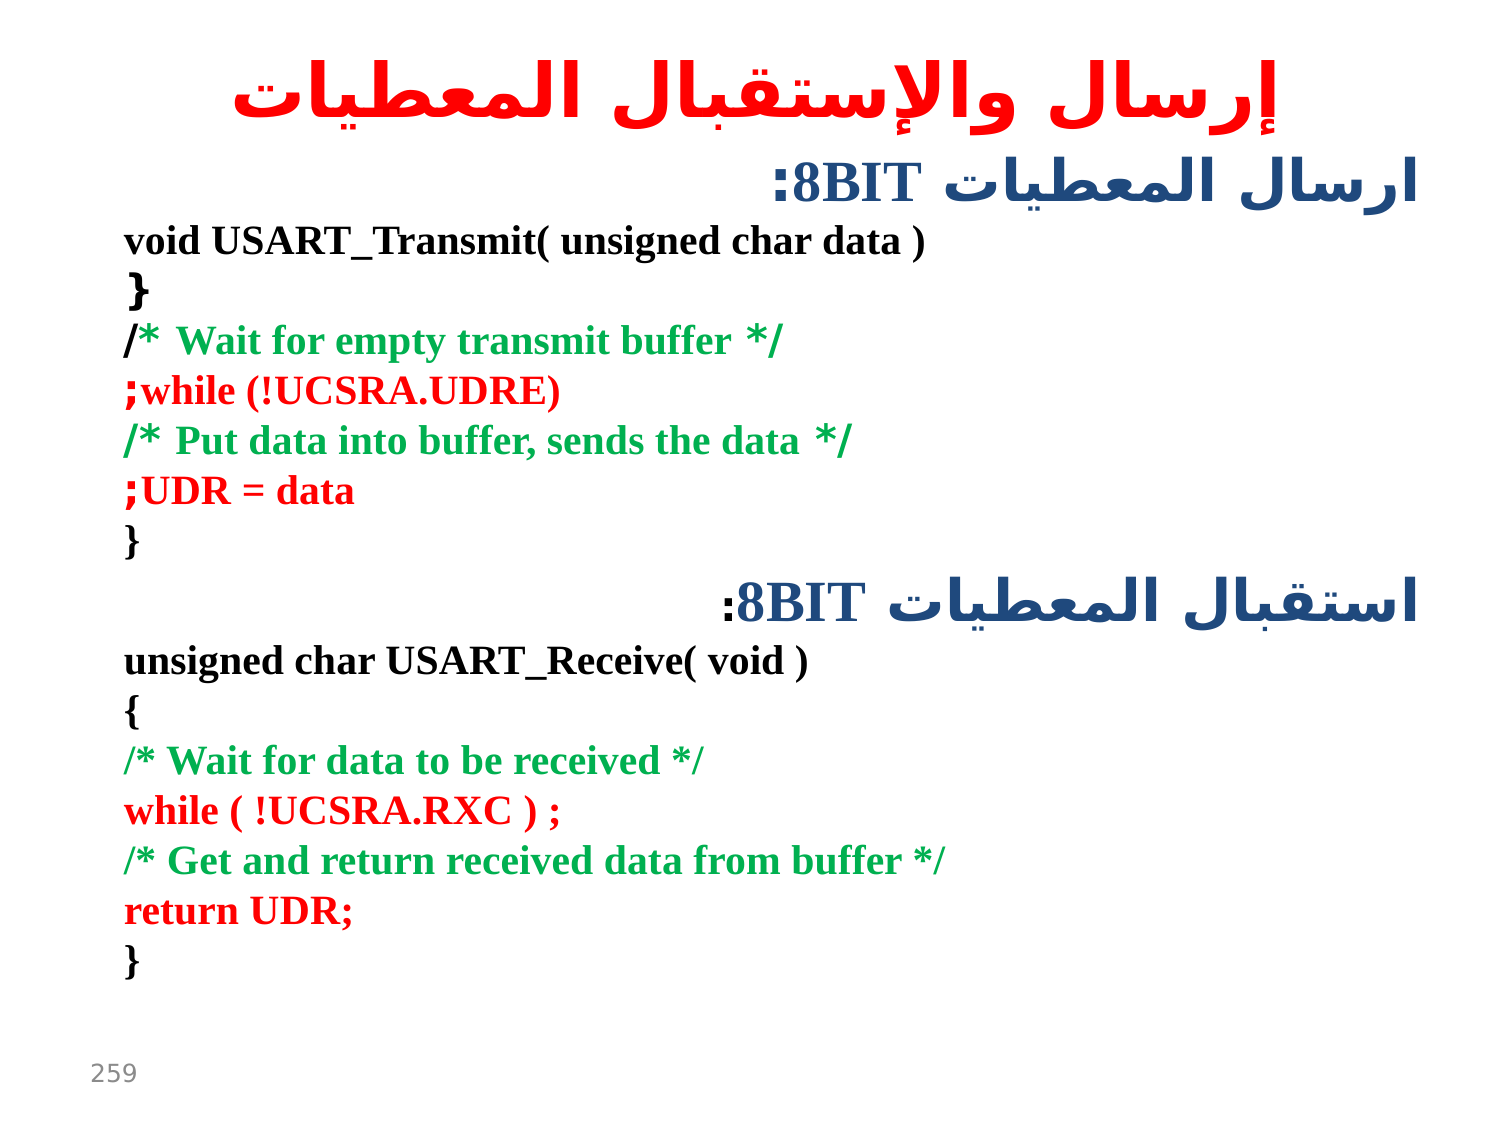

إرسال والإستقبال المعطيات
ارسال المعطيات 8BIT:
void USART_Transmit( unsigned char data )
{
/* Wait for empty transmit buffer */
while (!UCSRA.UDRE);
/* Put data into buffer, sends the data */
UDR = data;
}
استقبال المعطيات 8BIT:
unsigned char USART_Receive( void )
{
/* Wait for data to be received */
while ( !UCSRA.RXC ) ;
/* Get and return received data from buffer */
return UDR;
}
259